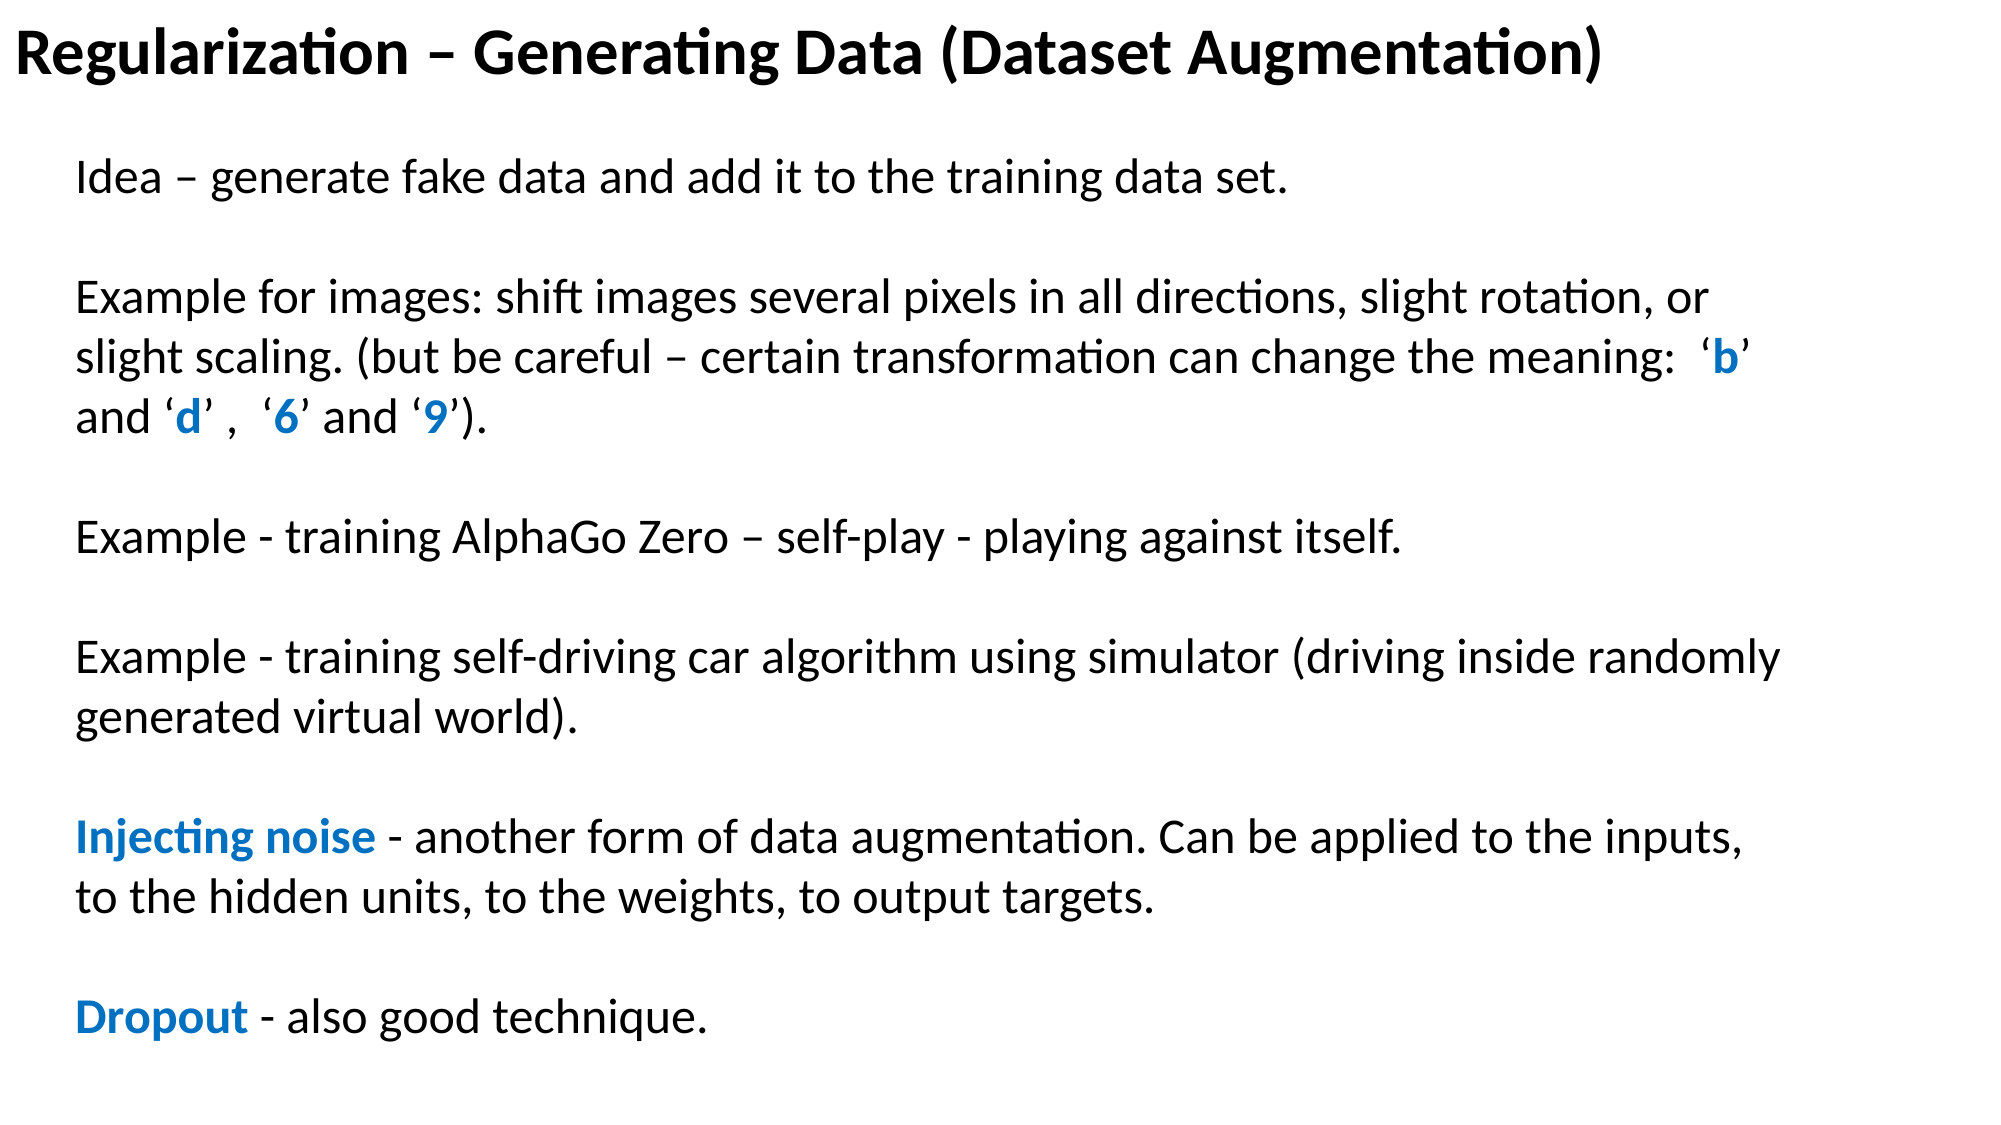

Regularization – Generating Data (Dataset Augmentation)
Idea – generate fake data and add it to the training data set.

Example for images: shift images several pixels in all directions, slight rotation, or slight scaling. (but be careful – certain transformation can change the meaning:  ‘b’ and ‘d’ ,  ‘6’ and ‘9’).

Example - training AlphaGo Zero – self-play - playing against itself.

Example - training self-driving car algorithm using simulator (driving inside randomly generated virtual world).

Injecting noise - another form of data augmentation. Can be applied to the inputs, to the hidden units, to the weights, to output targets.

Dropout - also good technique.